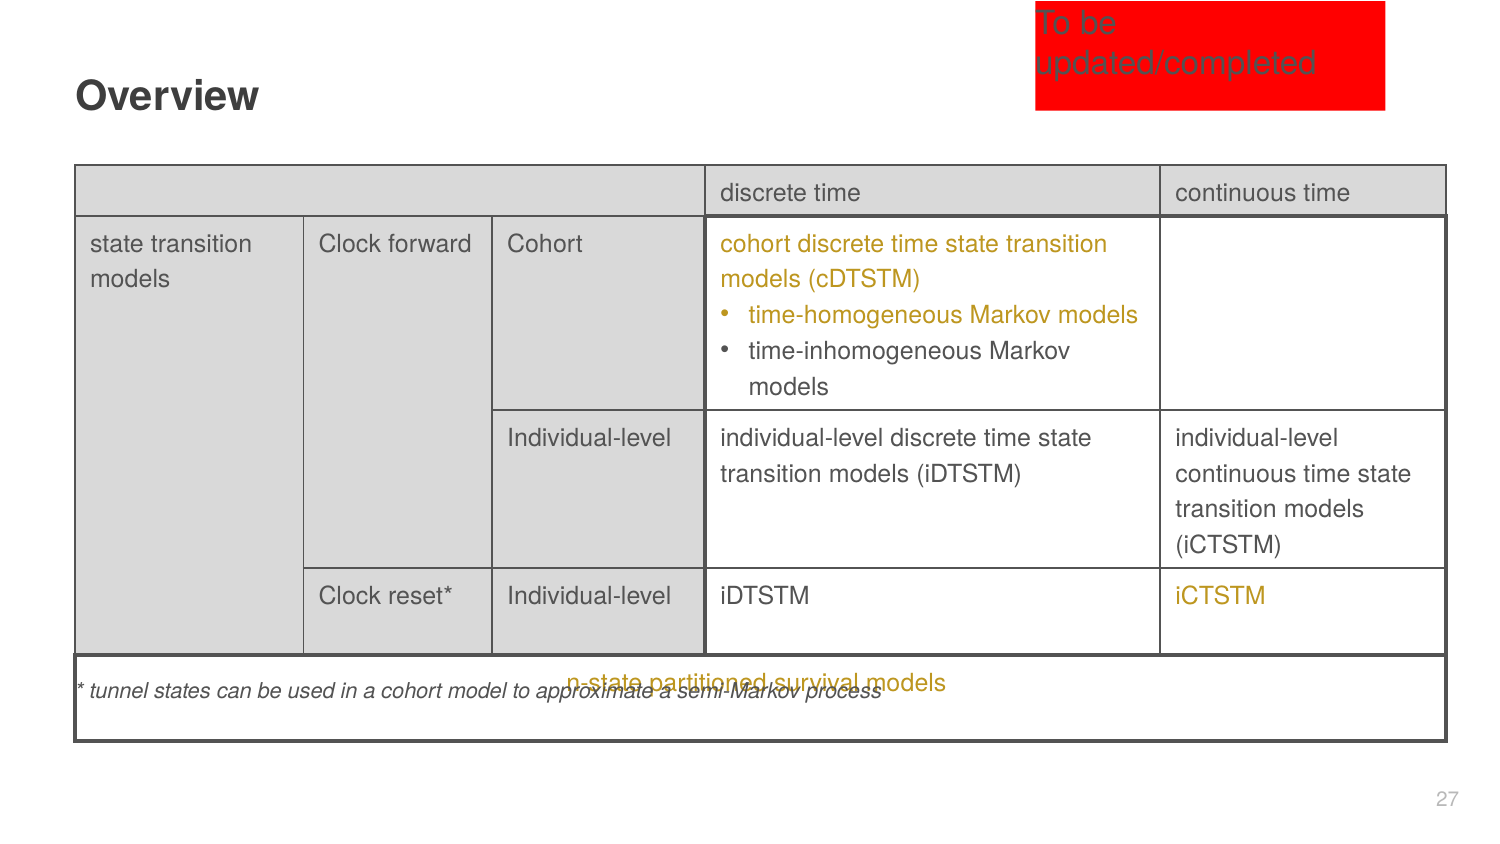

# Overview
To be updated/completed
|  |  |  | discrete time | continuous time |
| --- | --- | --- | --- | --- |
| state transition models | Clock forward | Cohort | cohort discrete time state transition models (cDTSTM) time-homogeneous Markov models time-inhomogeneous Markov models |  |
|  |  | Individual-level | individual-level discrete time state transition models (iDTSTM) | individual-level continuous time state transition models (iCTSTM) |
|  | Clock reset\* | Individual-level | iDTSTM | iCTSTM |
| n-state partitioned survival models |  |  |  |  |
* tunnel states can be used in a cohort model to approximate a semi-Markov process
27